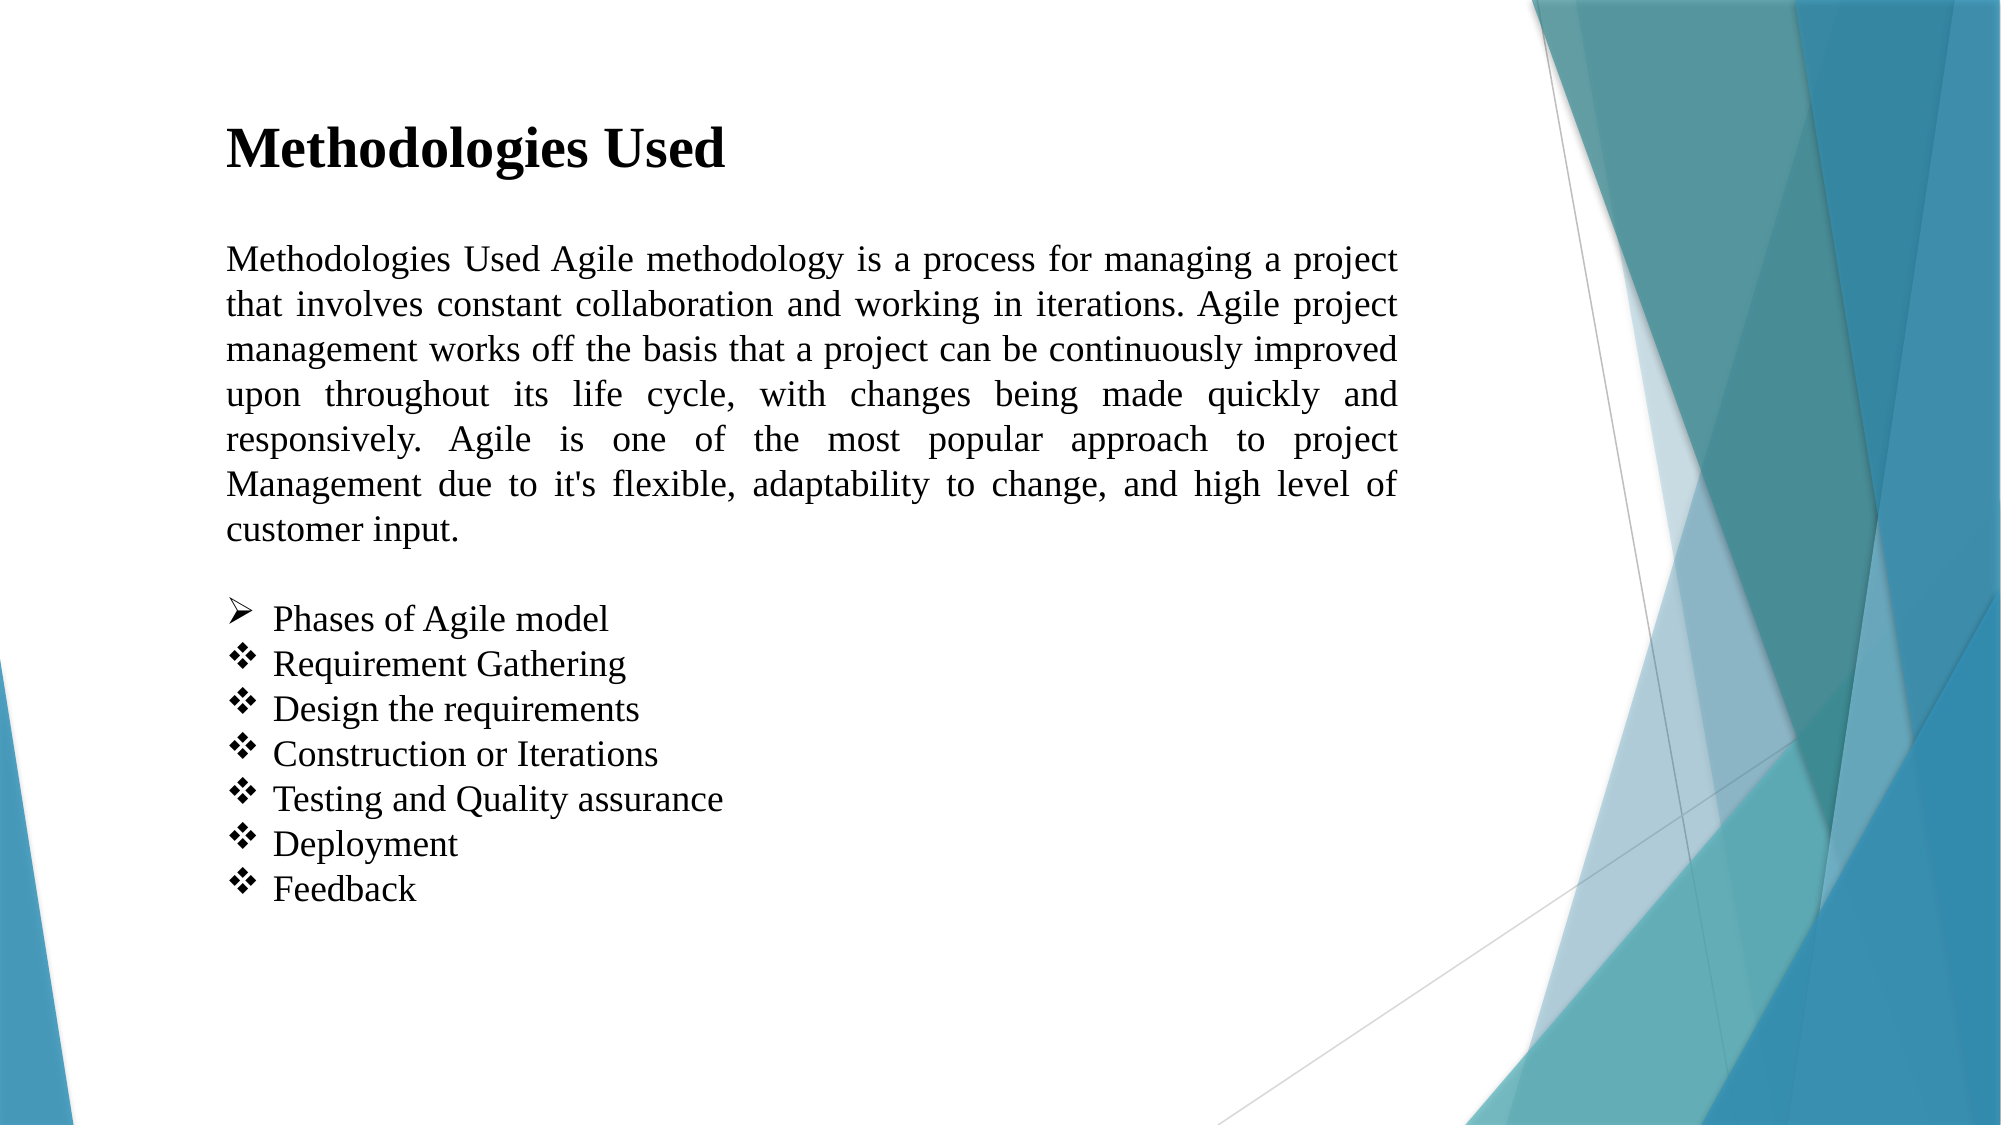

Methodologies Used
Methodologies Used Agile methodology is a process for managing a project that involves constant collaboration and working in iterations. Agile project management works off the basis that a project can be continuously improved upon throughout its life cycle, with changes being made quickly and responsively. Agile is one of the most popular approach to project Management due to it's flexible, adaptability to change, and high level of customer input.

Phases of Agile model
Requirement Gathering
Design the requirements
Construction or Iterations
Testing and Quality assurance
Deployment
Feedback